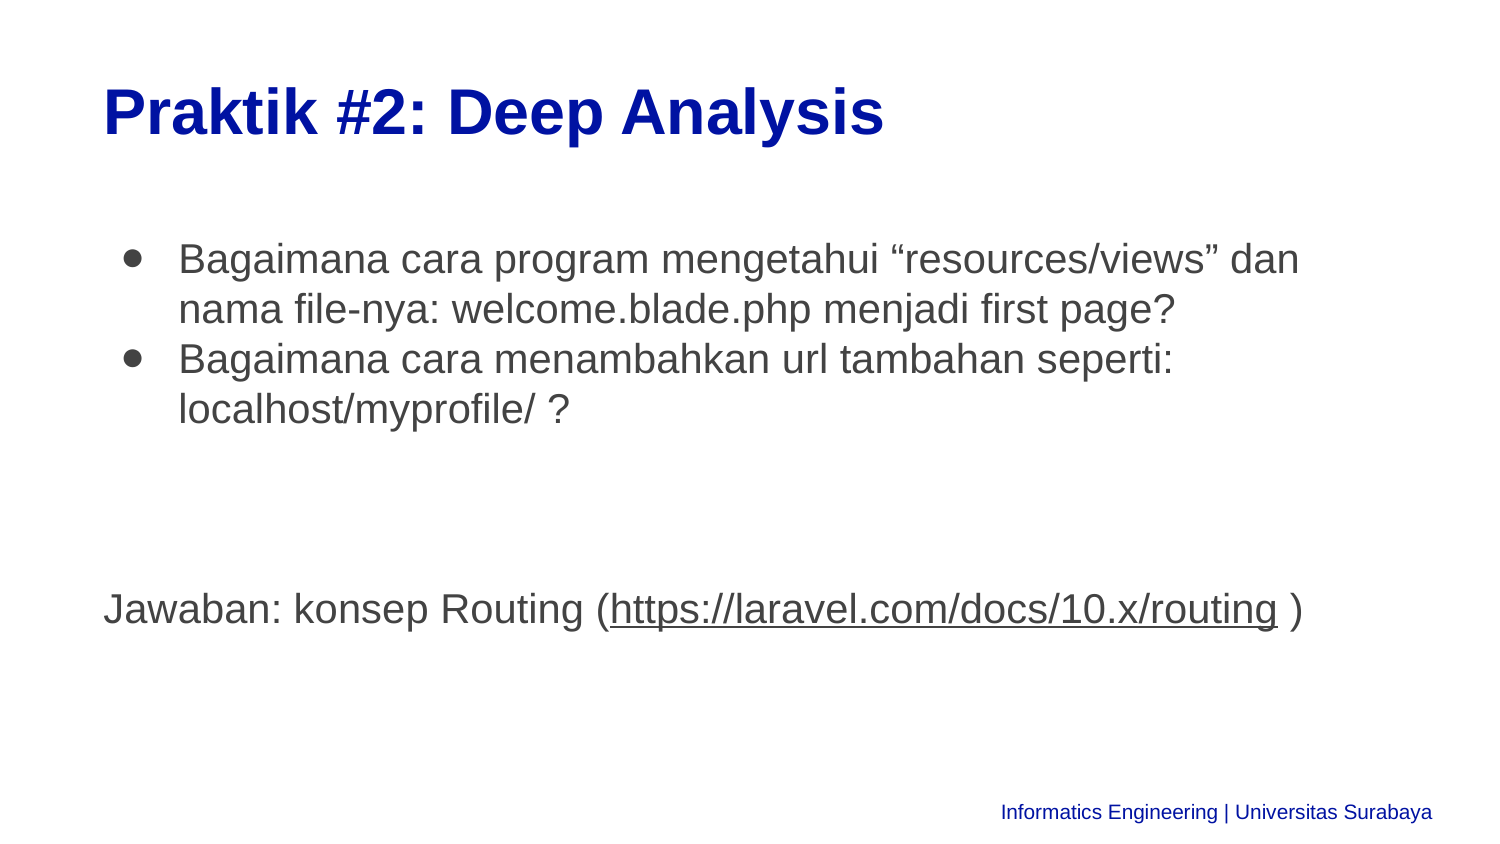

Praktik #2: Deep Analysis
Bagaimana cara program mengetahui “resources/views” dan nama file-nya: welcome.blade.php menjadi first page?
Bagaimana cara menambahkan url tambahan seperti: localhost/myprofile/ ?

Jawaban: konsep Routing (https://laravel.com/docs/10.x/routing )

Informatics Engineering | Universitas Surabaya